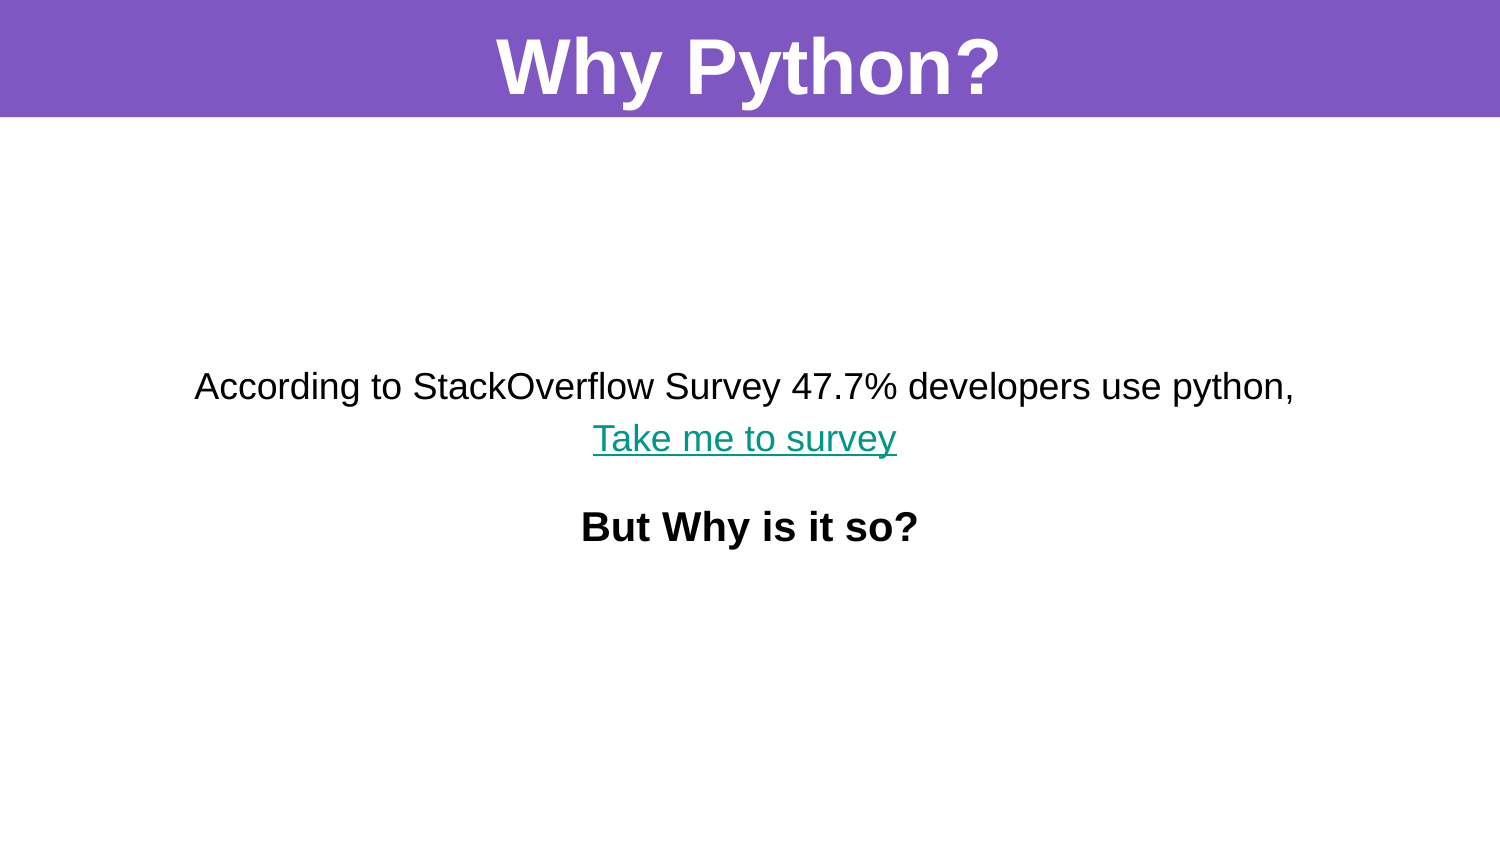

# Why Python?
According to StackOverflow Survey 47.7% developers use python, Take me to survey
But Why is it so?